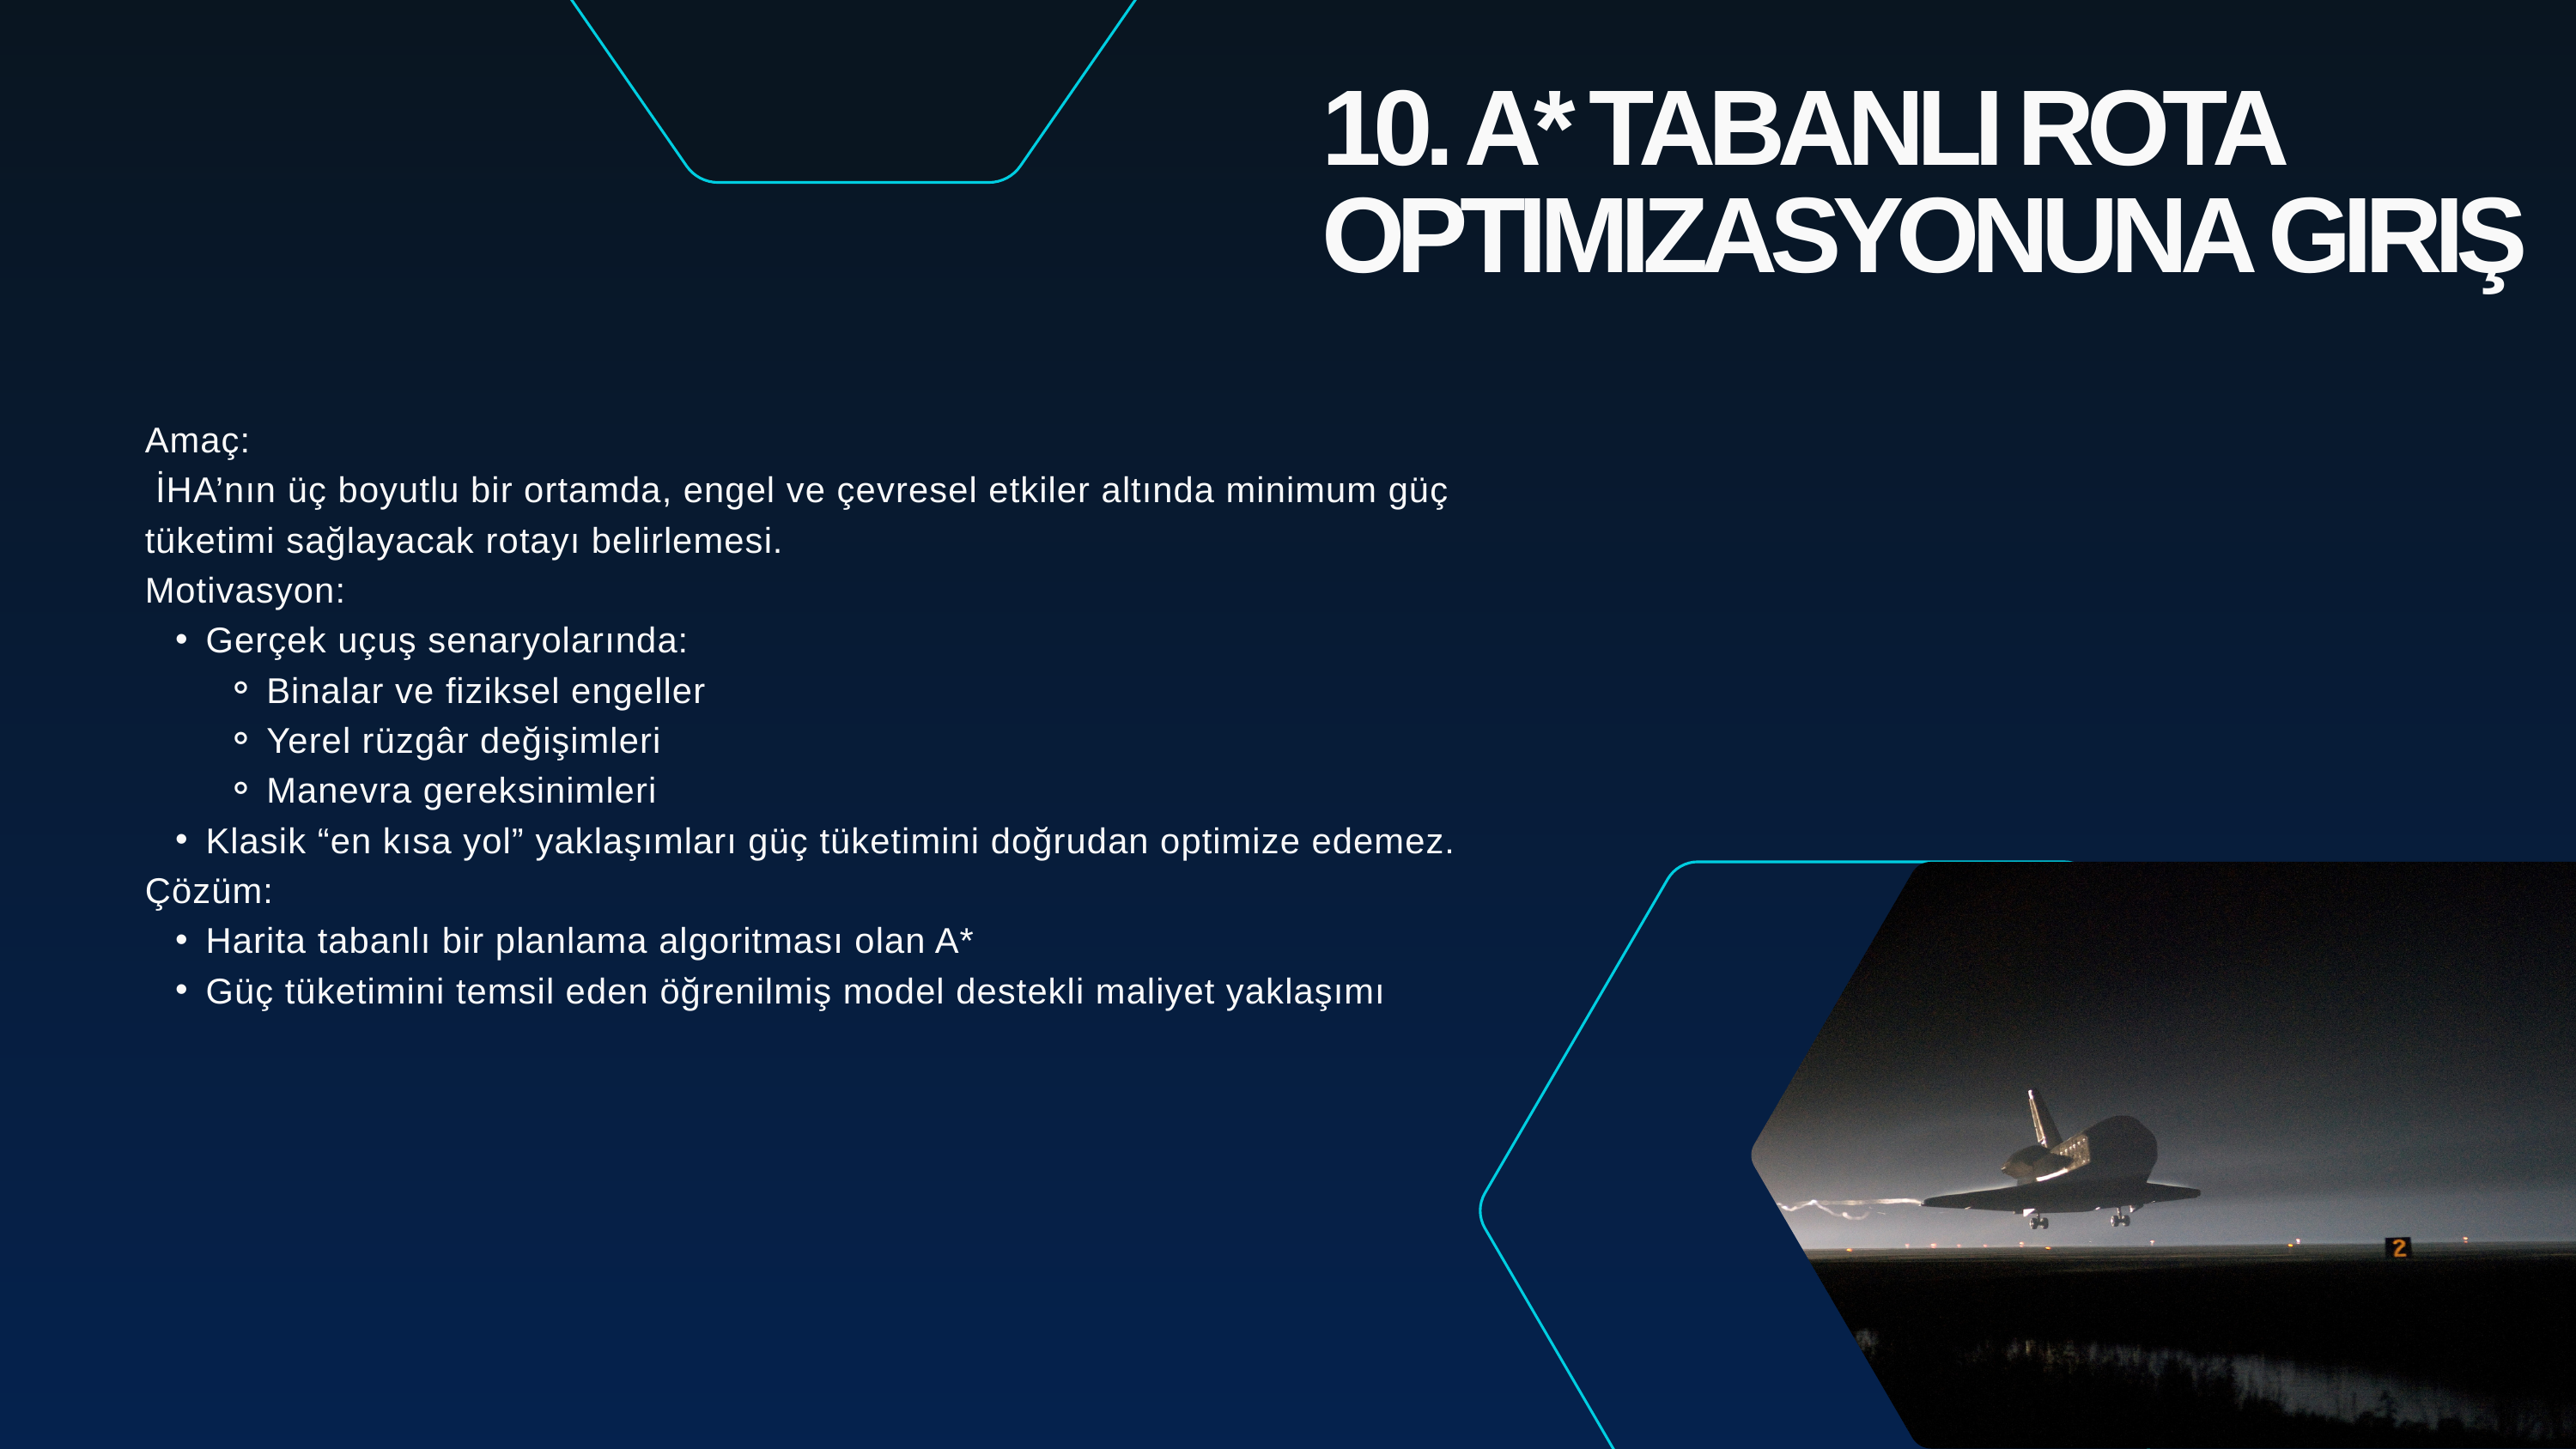

10. A* TABANLI ROTA OPTIMIZASYONUNA GIRIŞ
Amaç:
 İHA’nın üç boyutlu bir ortamda, engel ve çevresel etkiler altında minimum güç tüketimi sağlayacak rotayı belirlemesi.
Motivasyon:
Gerçek uçuş senaryolarında:
Binalar ve fiziksel engeller
Yerel rüzgâr değişimleri
Manevra gereksinimleri
Klasik “en kısa yol” yaklaşımları güç tüketimini doğrudan optimize edemez.
Çözüm:
Harita tabanlı bir planlama algoritması olan A*
Güç tüketimini temsil eden öğrenilmiş model destekli maliyet yaklaşımı